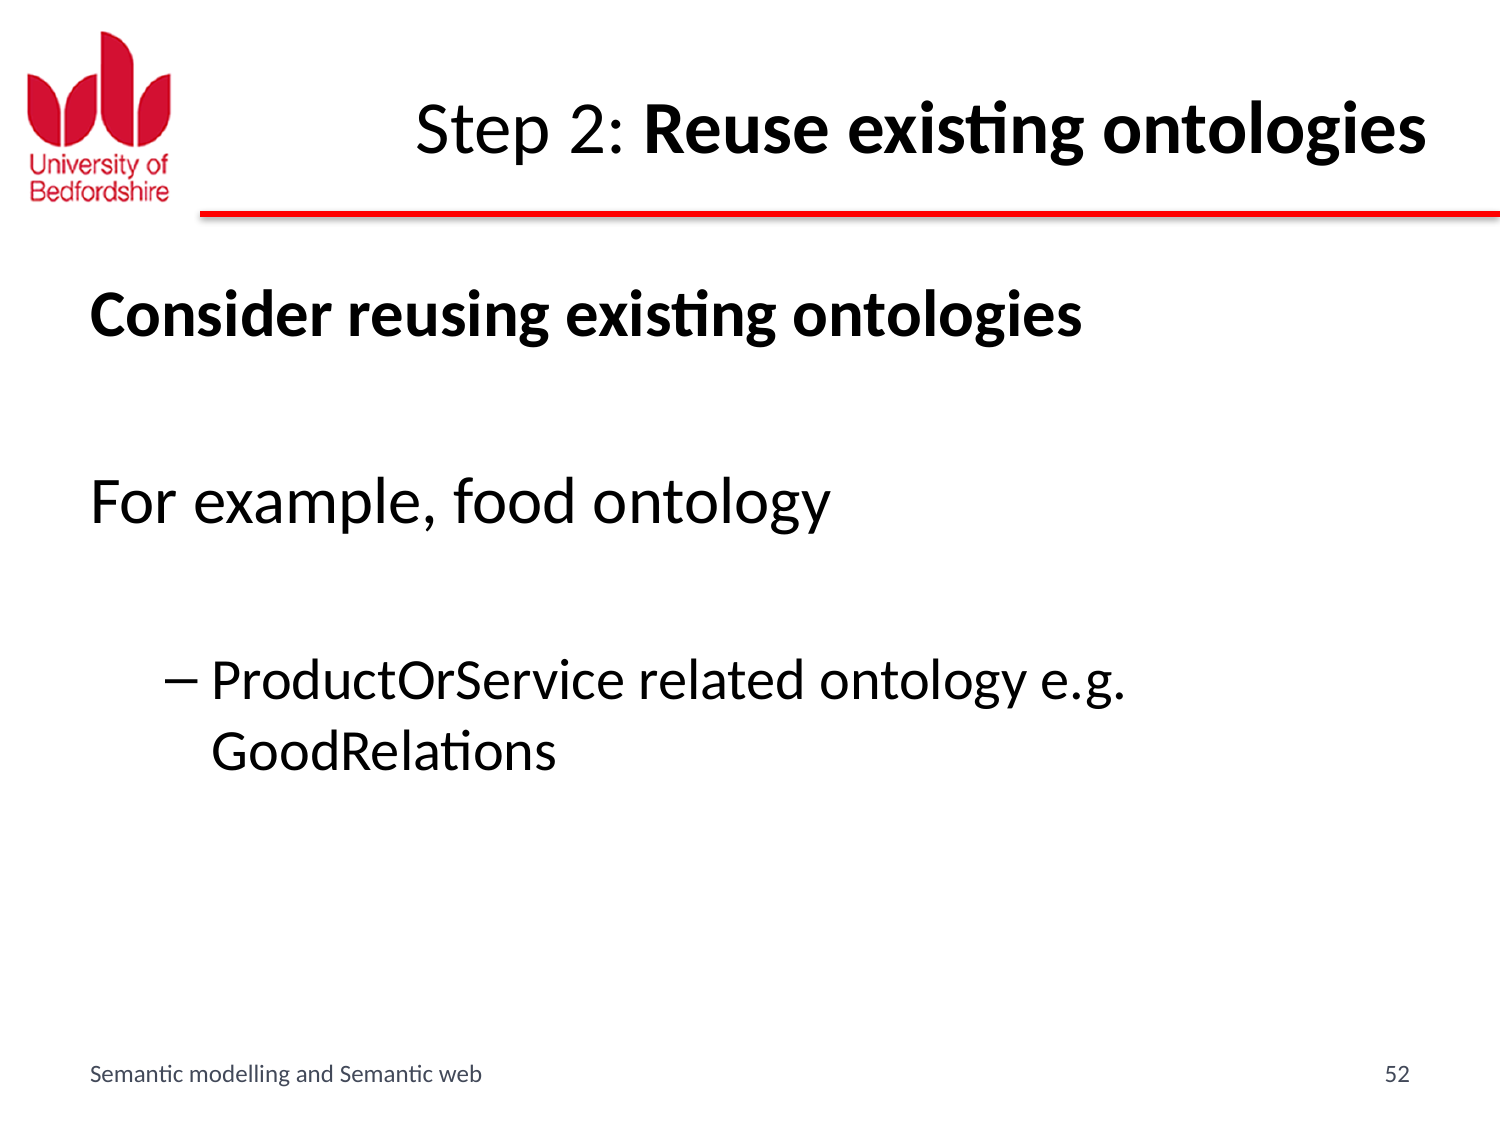

# Step 2: Reuse existing ontologies
Consider reusing existing ontologies

For example, food ontology

ProductOrService related ontology e.g. GoodRelations
Semantic modelling and Semantic web
52